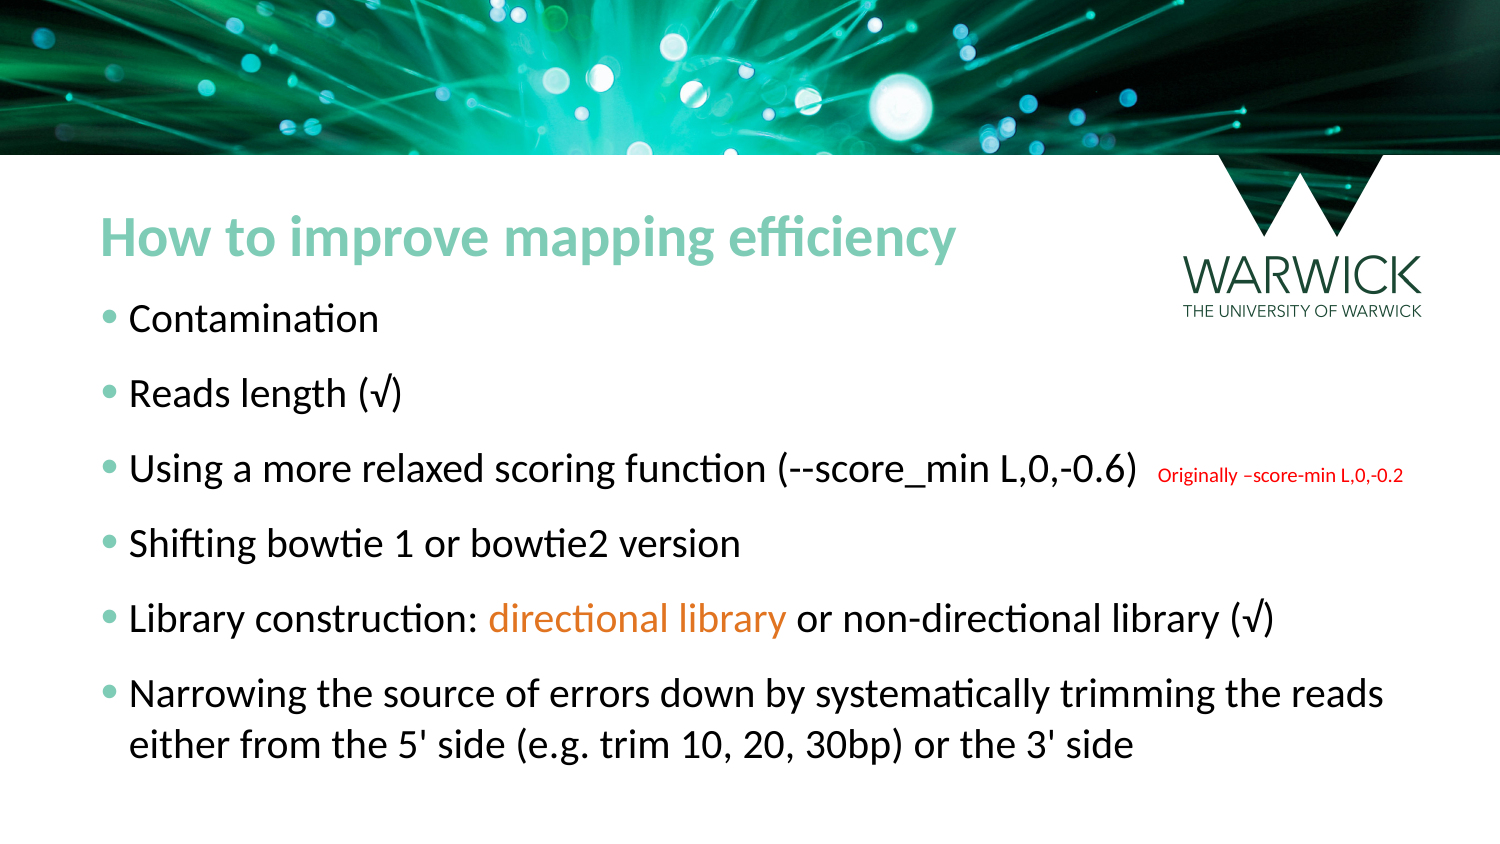

How to improve mapping efficiency
Contamination
Reads length (√)
Using a more relaxed scoring function (--score_min L,0,-0.6)  Originally –score-min L,0,-0.2
Shifting bowtie 1 or bowtie2 version
Library construction: directional library or non-directional library (√)
Narrowing the source of errors down by systematically trimming the reads either from the 5' side (e.g. trim 10, 20, 30bp) or the 3' side